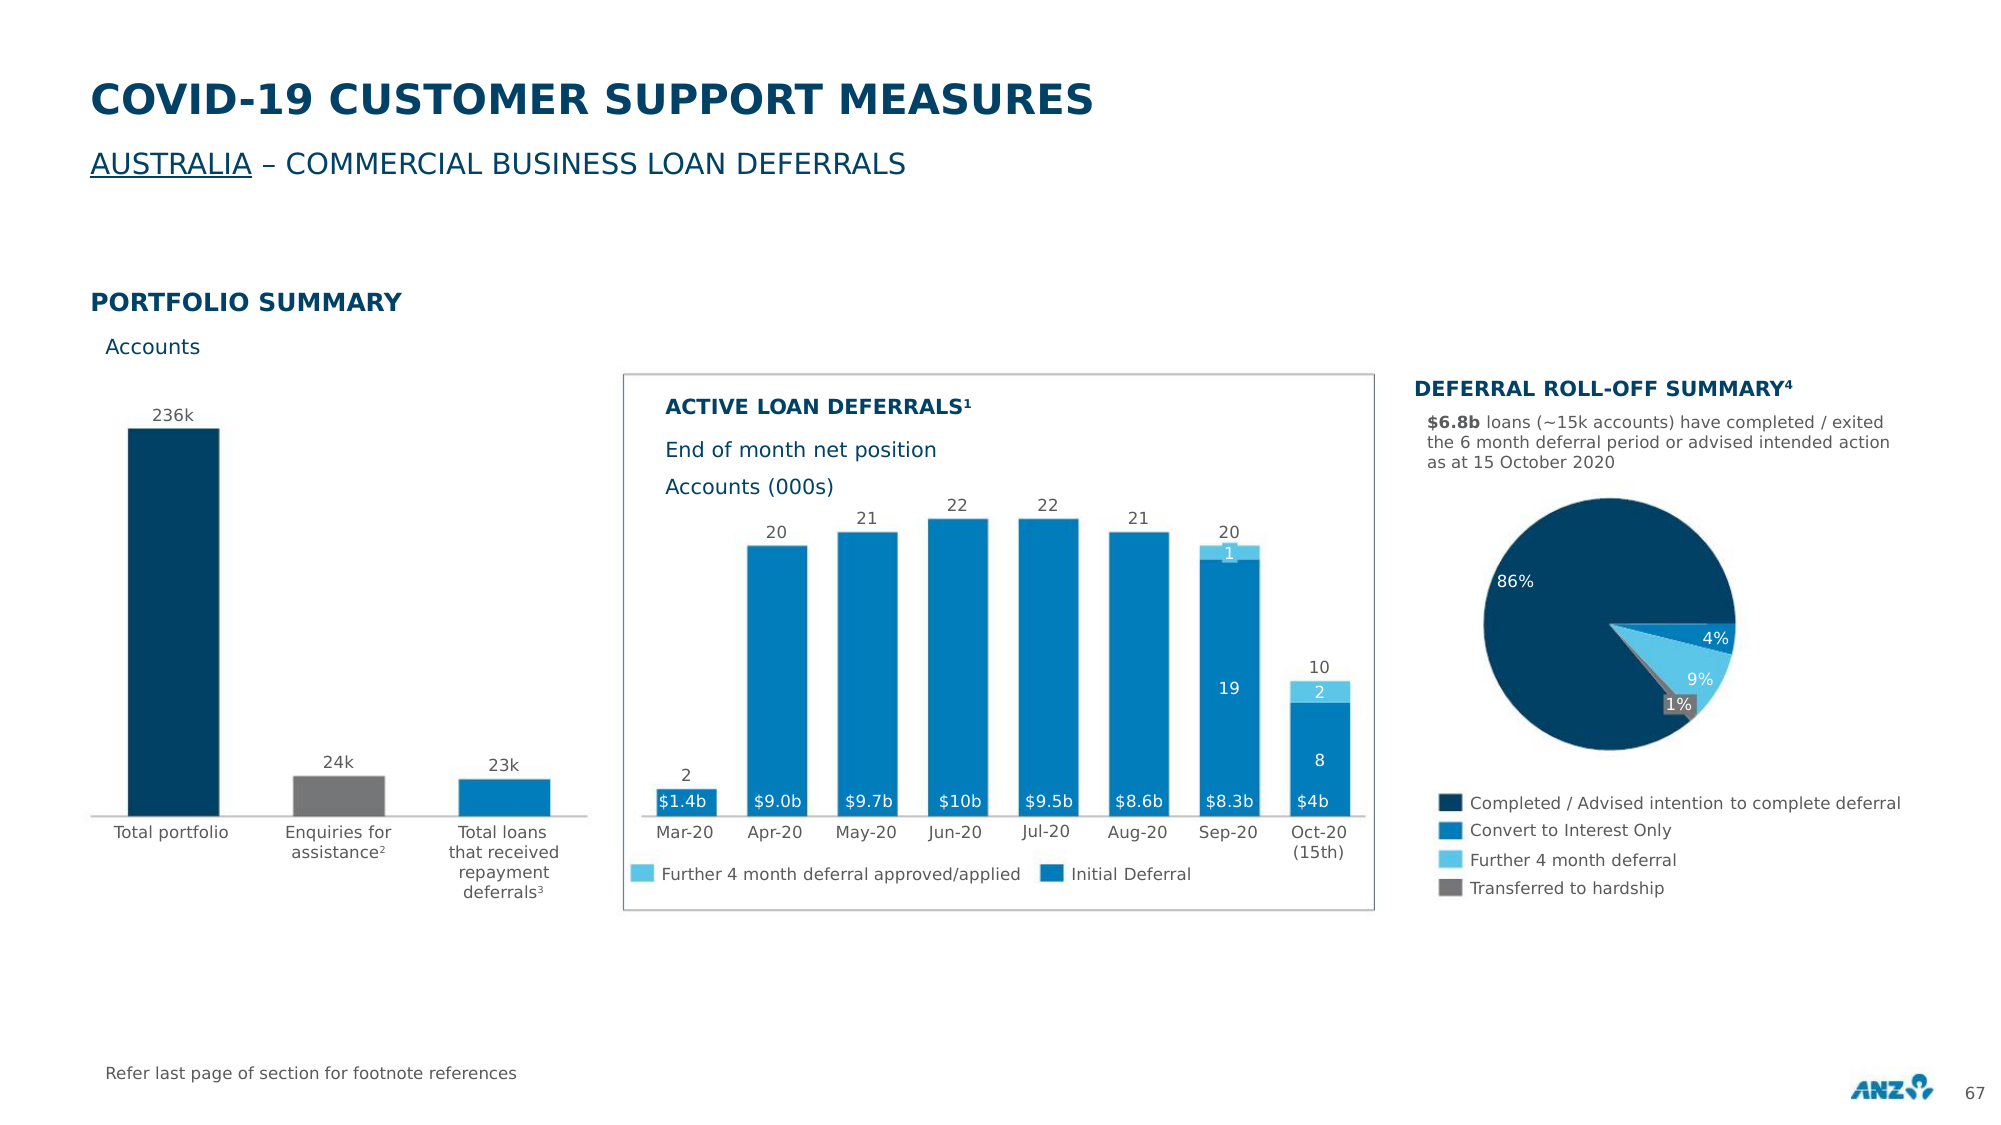

COVID-19 CUSTOMER SUPPORT MEASURES
AUSTRALIA – COMMERCIAL BUSINESS LOAN DEFERRALS
PORTFOLIO SUMMARY
Accounts
DEFERRAL ROLL-OFF SUMMARY4
ACTIVE LOAN DEFERRALS1
236k
$6.8b loans (~15k accounts) have completed / exited
the 6 month deferral period or advised intended action
as at 15 October 2020
End of month net position
Accounts (000s)
22
22
21
21
20
20
1
86%
4%
10
2
9%
1%
19
8
24k
23k
2
$1.4b
$9.0b
$9.7b
$10b
$9.5b
Jul-20
$8.6b
$8.3b
$4b
Completed / Advised intention to complete deferral
Convert to Interest Only
Total portfolio
Enquiries for
assistance2
Total loans
that received
repayment
deferrals3
Mar-20
Apr-20
May-20
Jun-20
Aug-20
Sep-20
Oct-20
(15th)
Further 4 month deferral
Further 4 month deferral approved/applied
Initial Deferral
Transferred to hardship
Refer last page of section for footnote references
67